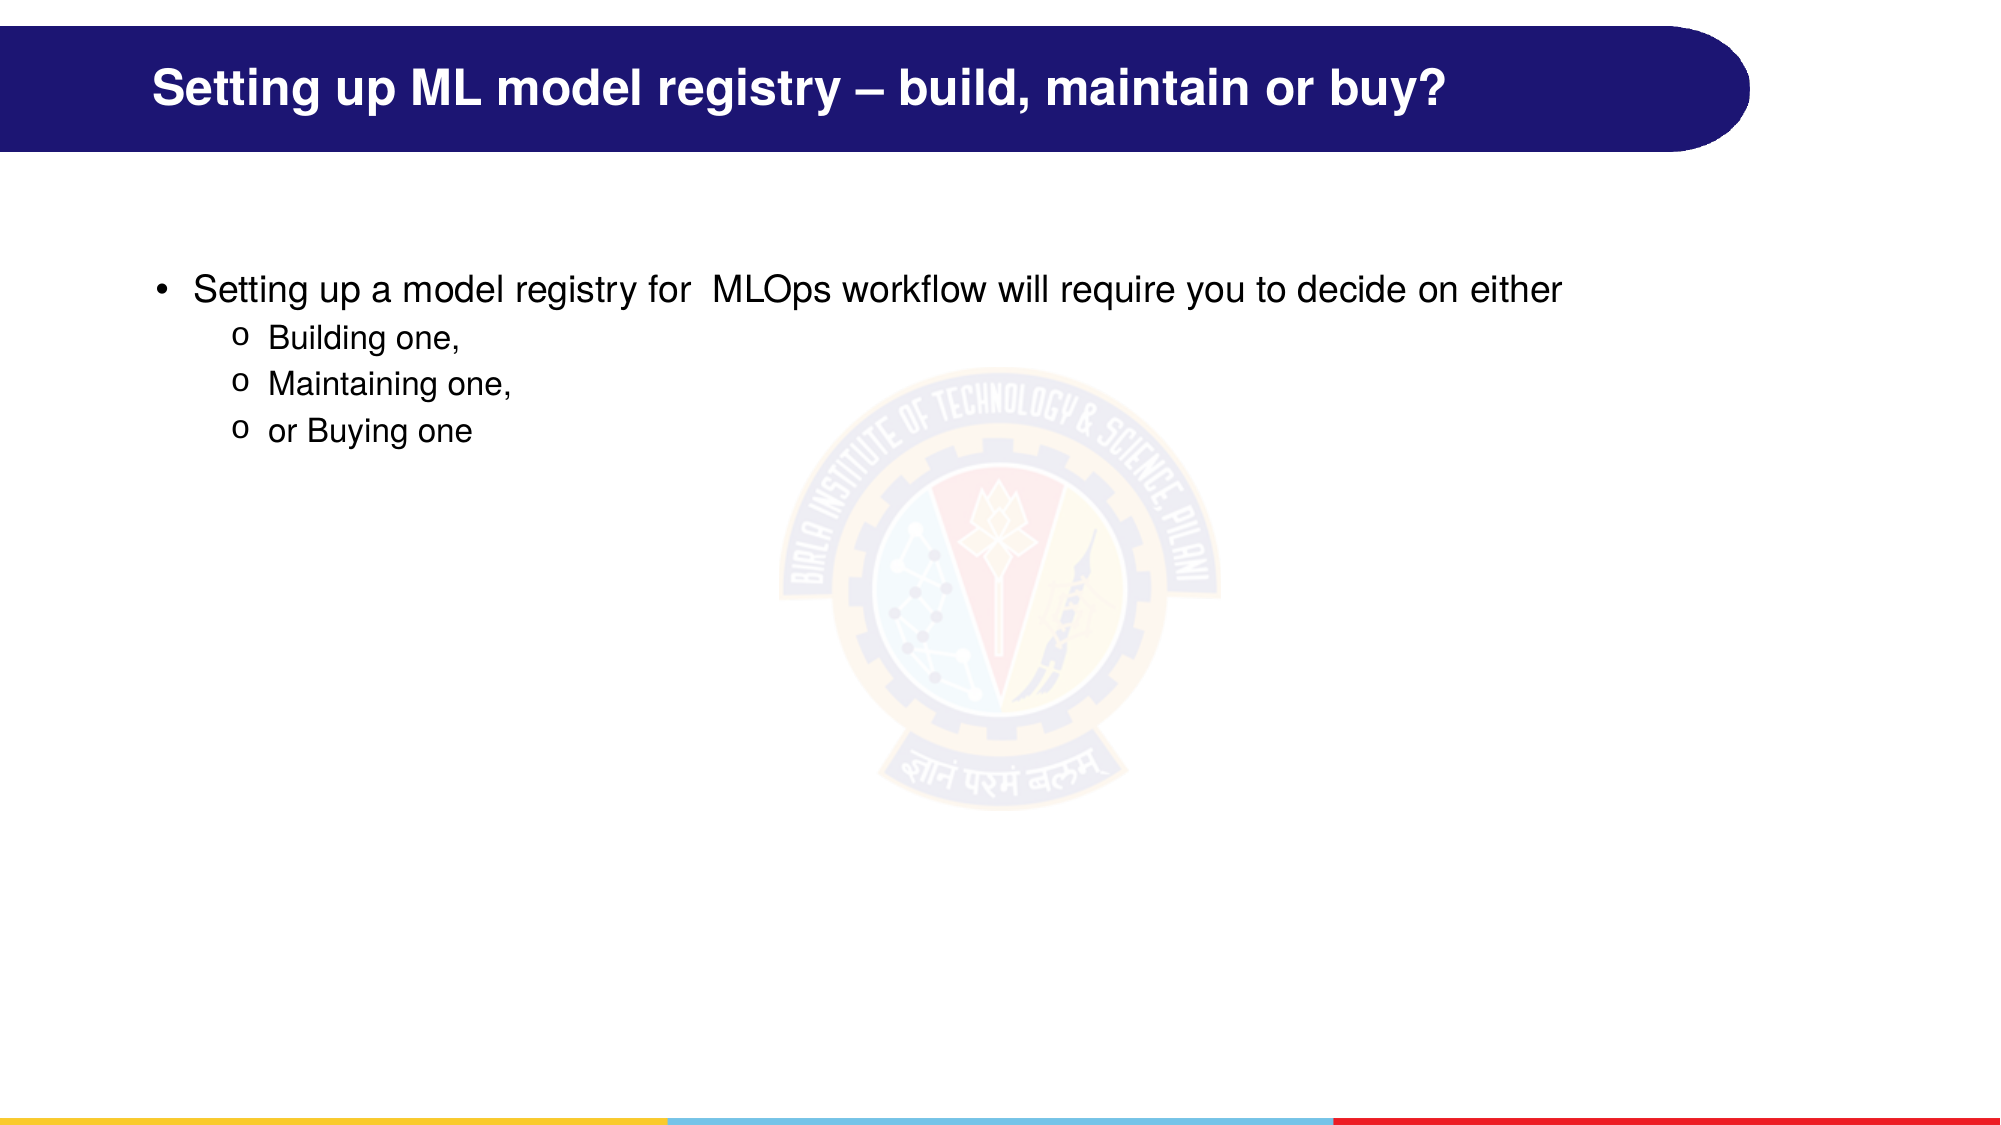

# Setting up ML model registry – build, maintain or buy?

Setting up a model registry for  MLOps workflow will require you to decide on either
Building one,
Maintaining one,
or Buying one